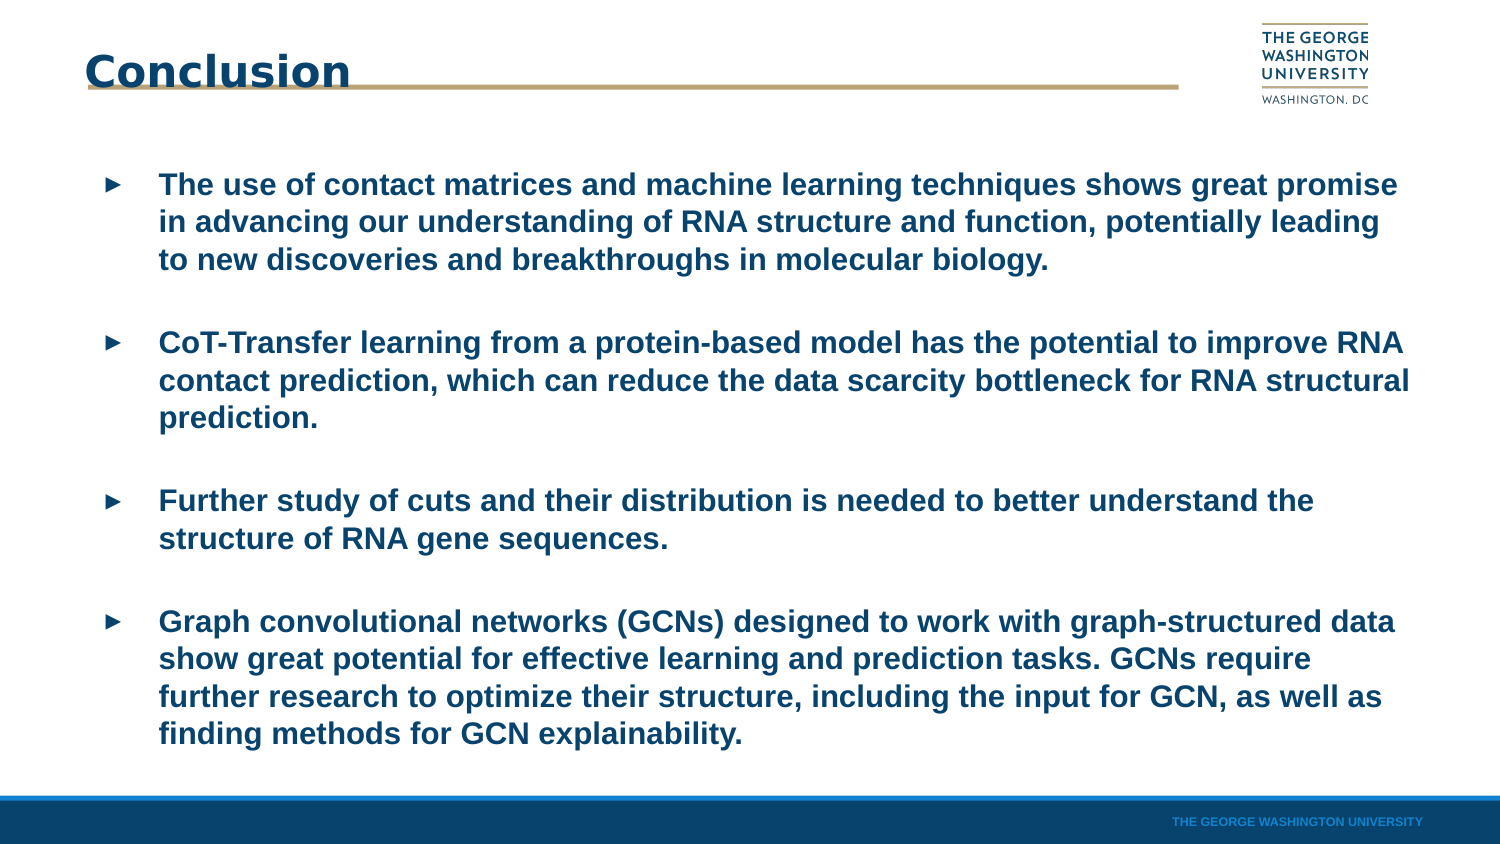

# Conclusion

The use of contact matrices and machine learning techniques shows great promise in advancing our understanding of RNA structure and function, potentially leading to new discoveries and breakthroughs in molecular biology.

CoT-Transfer learning from a protein-based model has the potential to improve RNA contact prediction, which can reduce the data scarcity bottleneck for RNA structural prediction.

Further study of cuts and their distribution is needed to better understand the structure of RNA gene sequences.

Graph convolutional networks (GCNs) designed to work with graph-structured data show great potential for effective learning and prediction tasks. GCNs require further research to optimize their structure, including the input for GCN, as well as finding methods for GCN explainability.